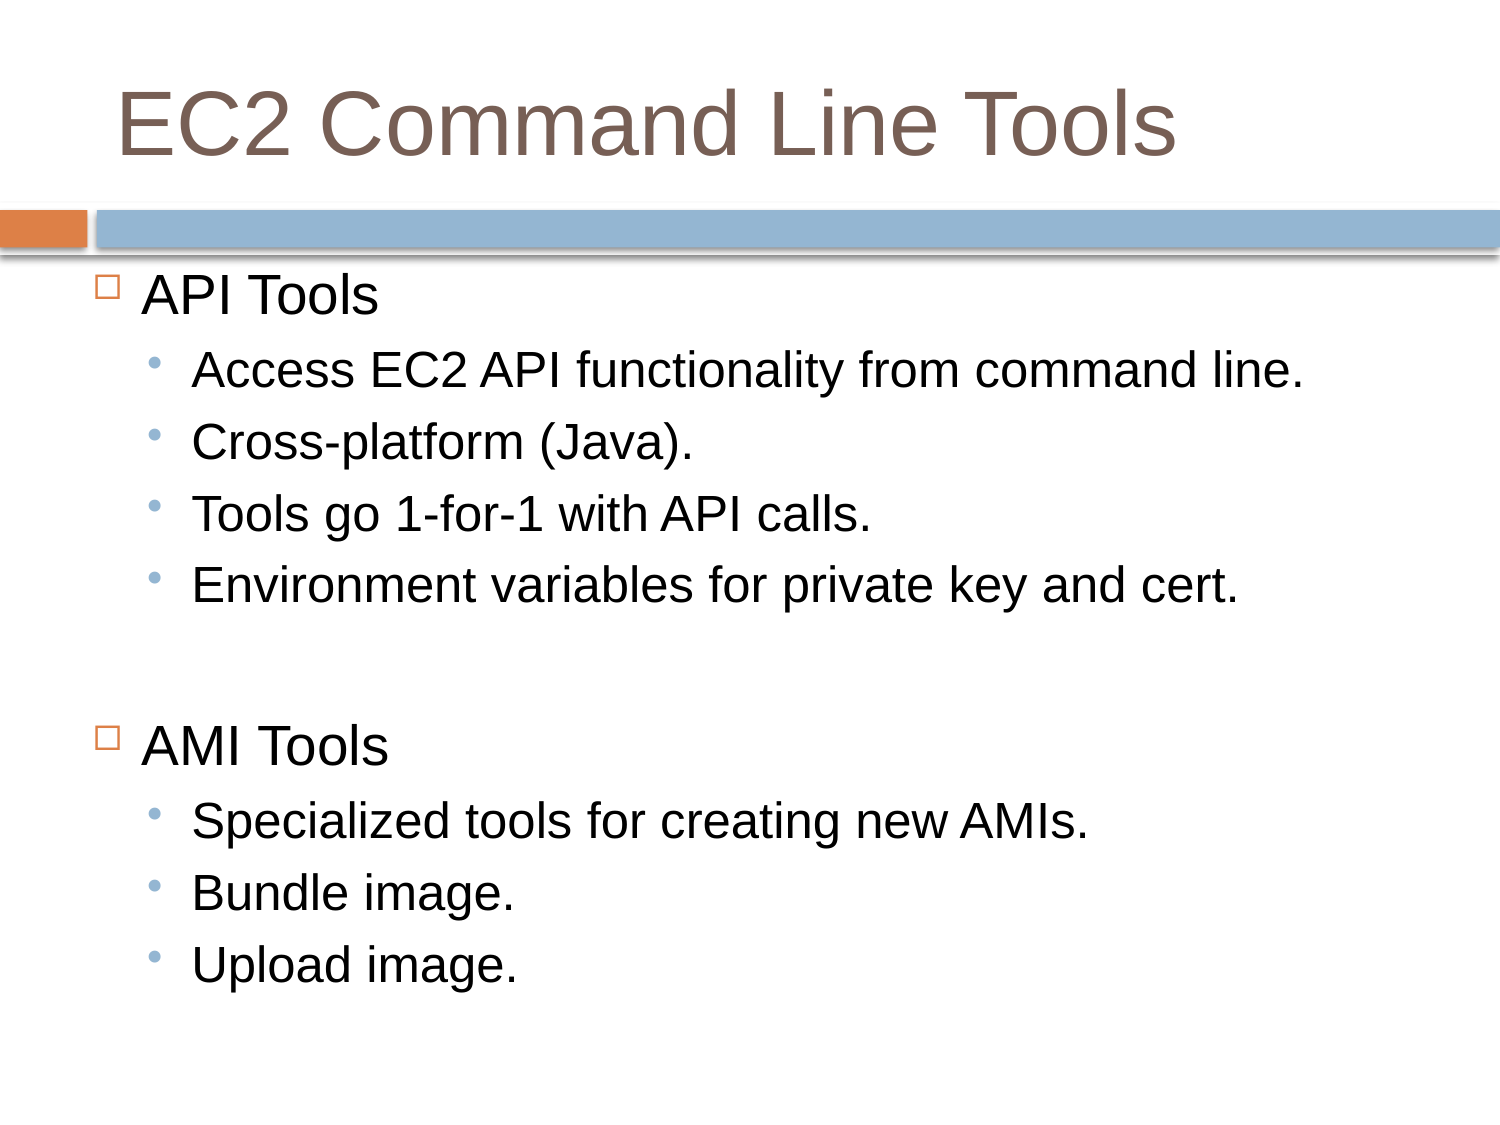

# EC2 Command Line Tools
API Tools
Access EC2 API functionality from command line.
Cross-platform (Java).
Tools go 1-for-1 with API calls.
Environment variables for private key and cert.

AMI Tools
Specialized tools for creating new AMIs.
Bundle image.
Upload image.